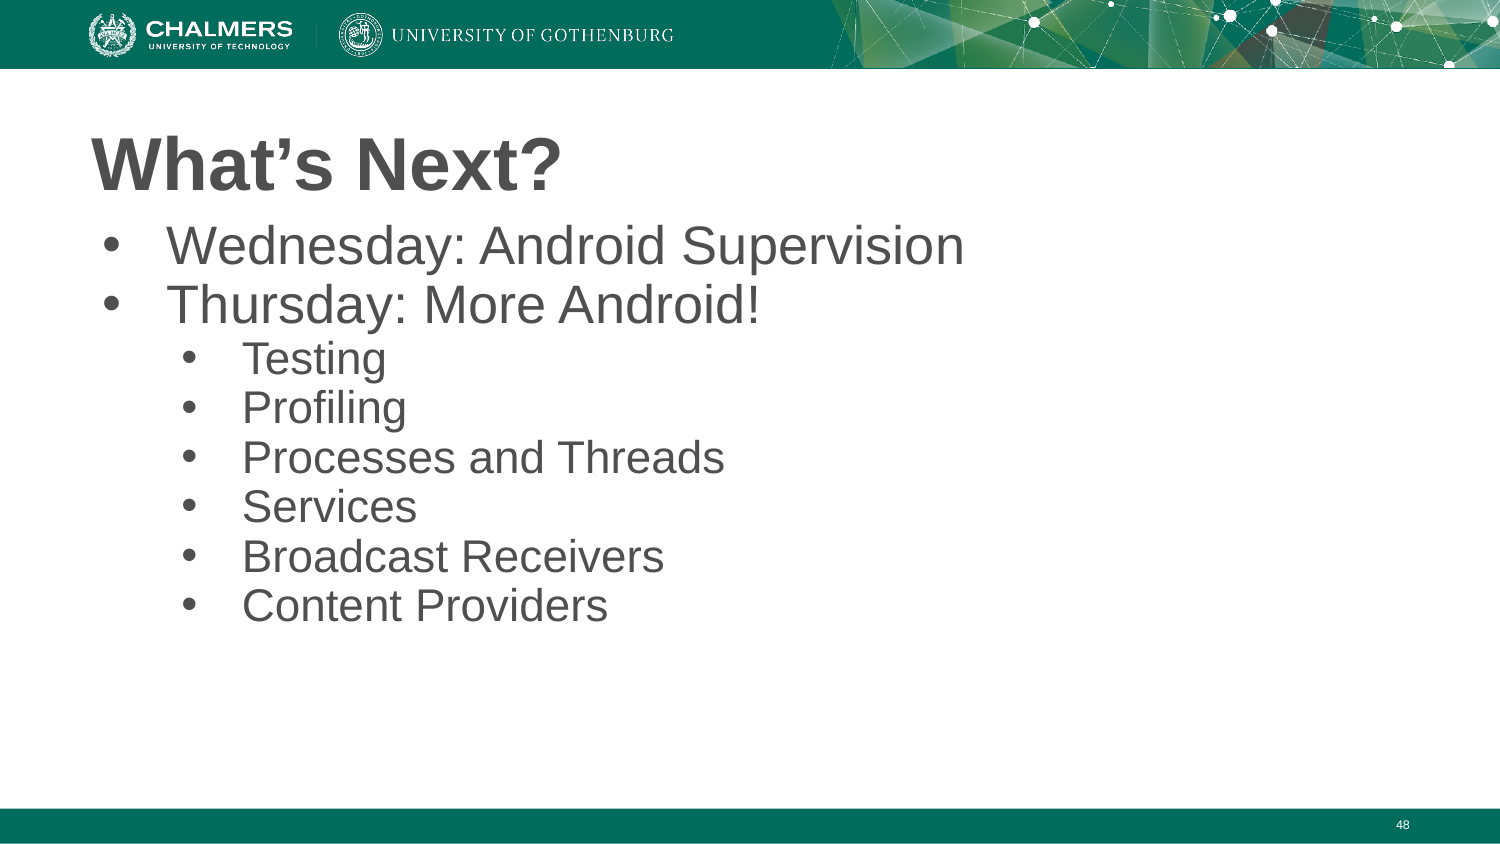

# What’s Next?
Wednesday: Android Supervision
Thursday: More Android!
Testing
Profiling
Processes and Threads
Services
Broadcast Receivers
Content Providers
48